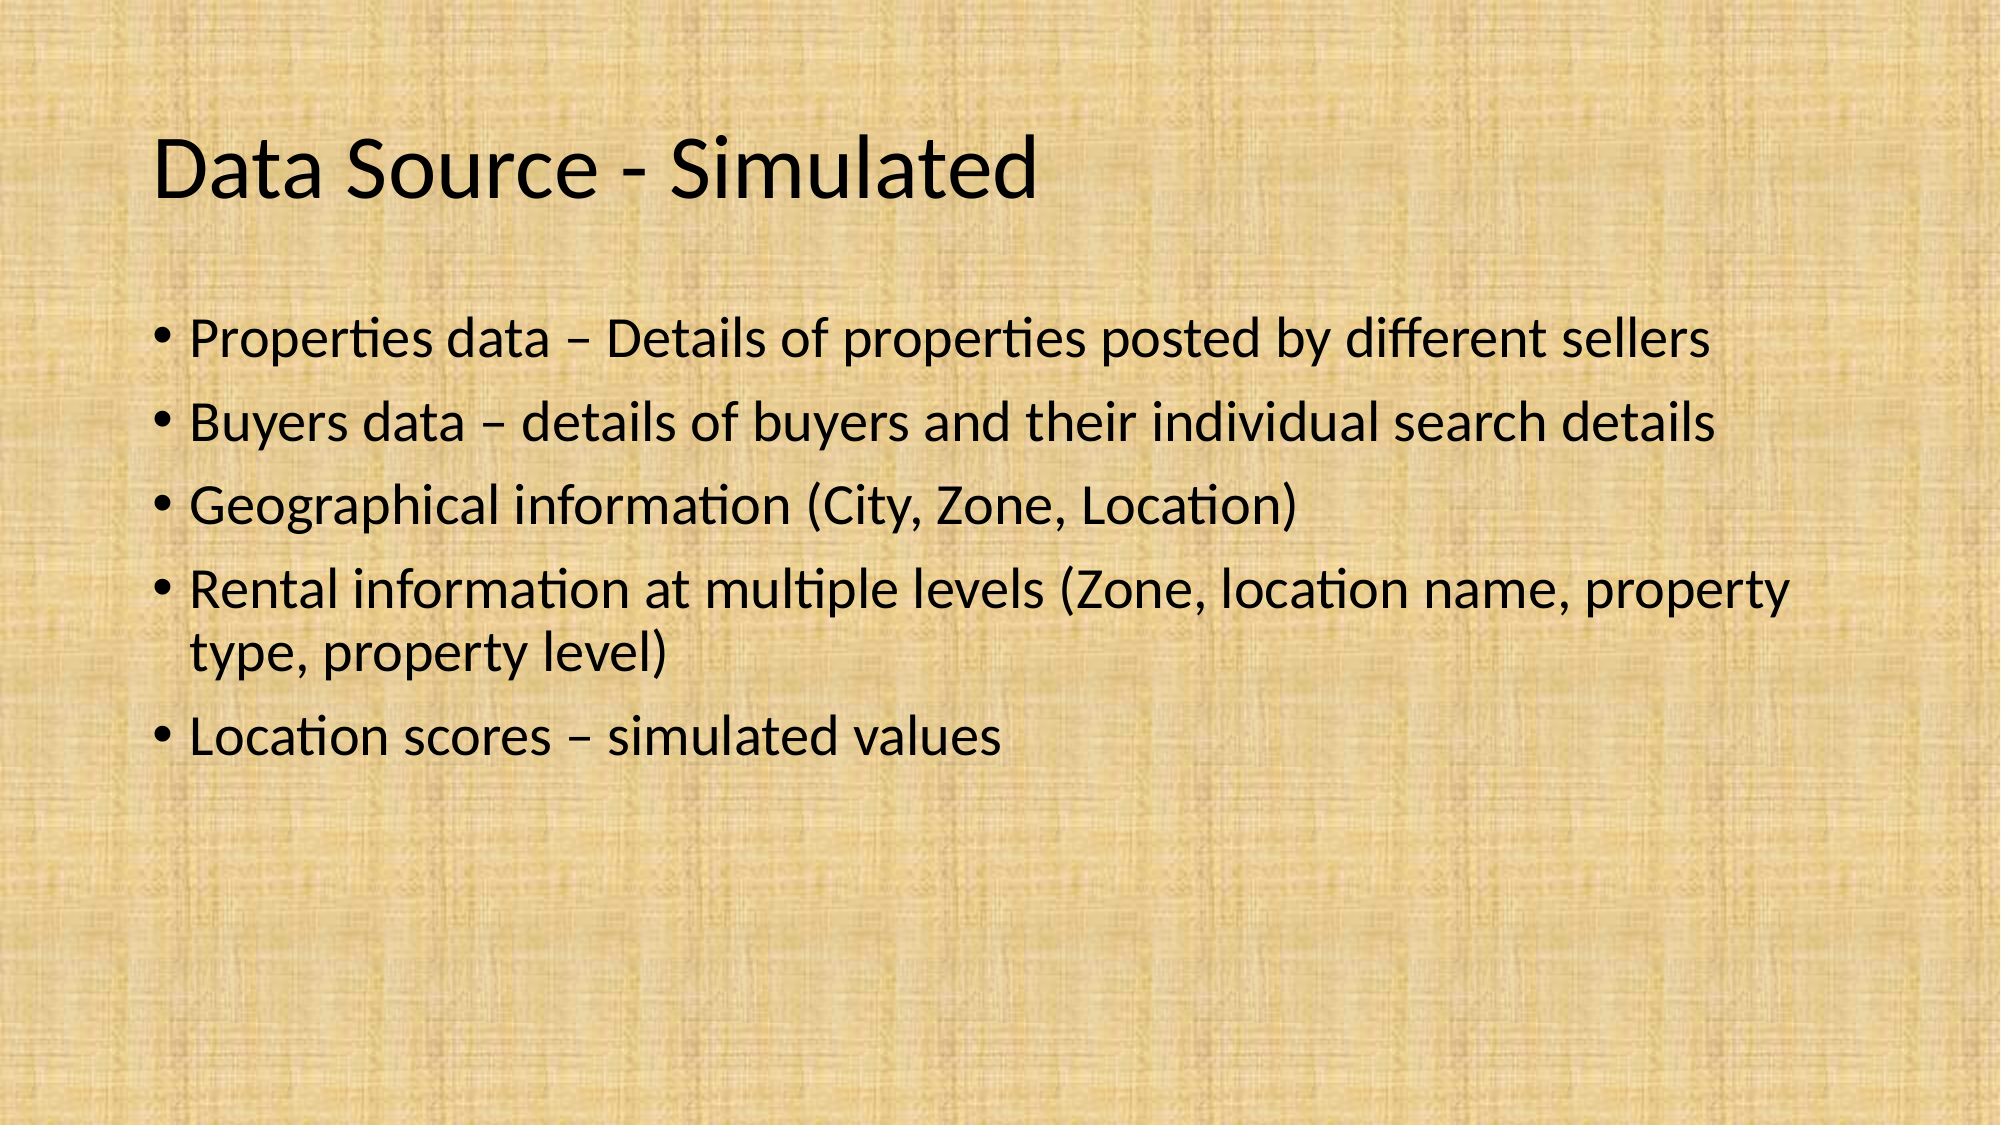

# Data Source - Simulated
Properties data – Details of properties posted by different sellers
Buyers data – details of buyers and their individual search details
Geographical information (City, Zone, Location)
Rental information at multiple levels (Zone, location name, property type, property level)
Location scores – simulated values